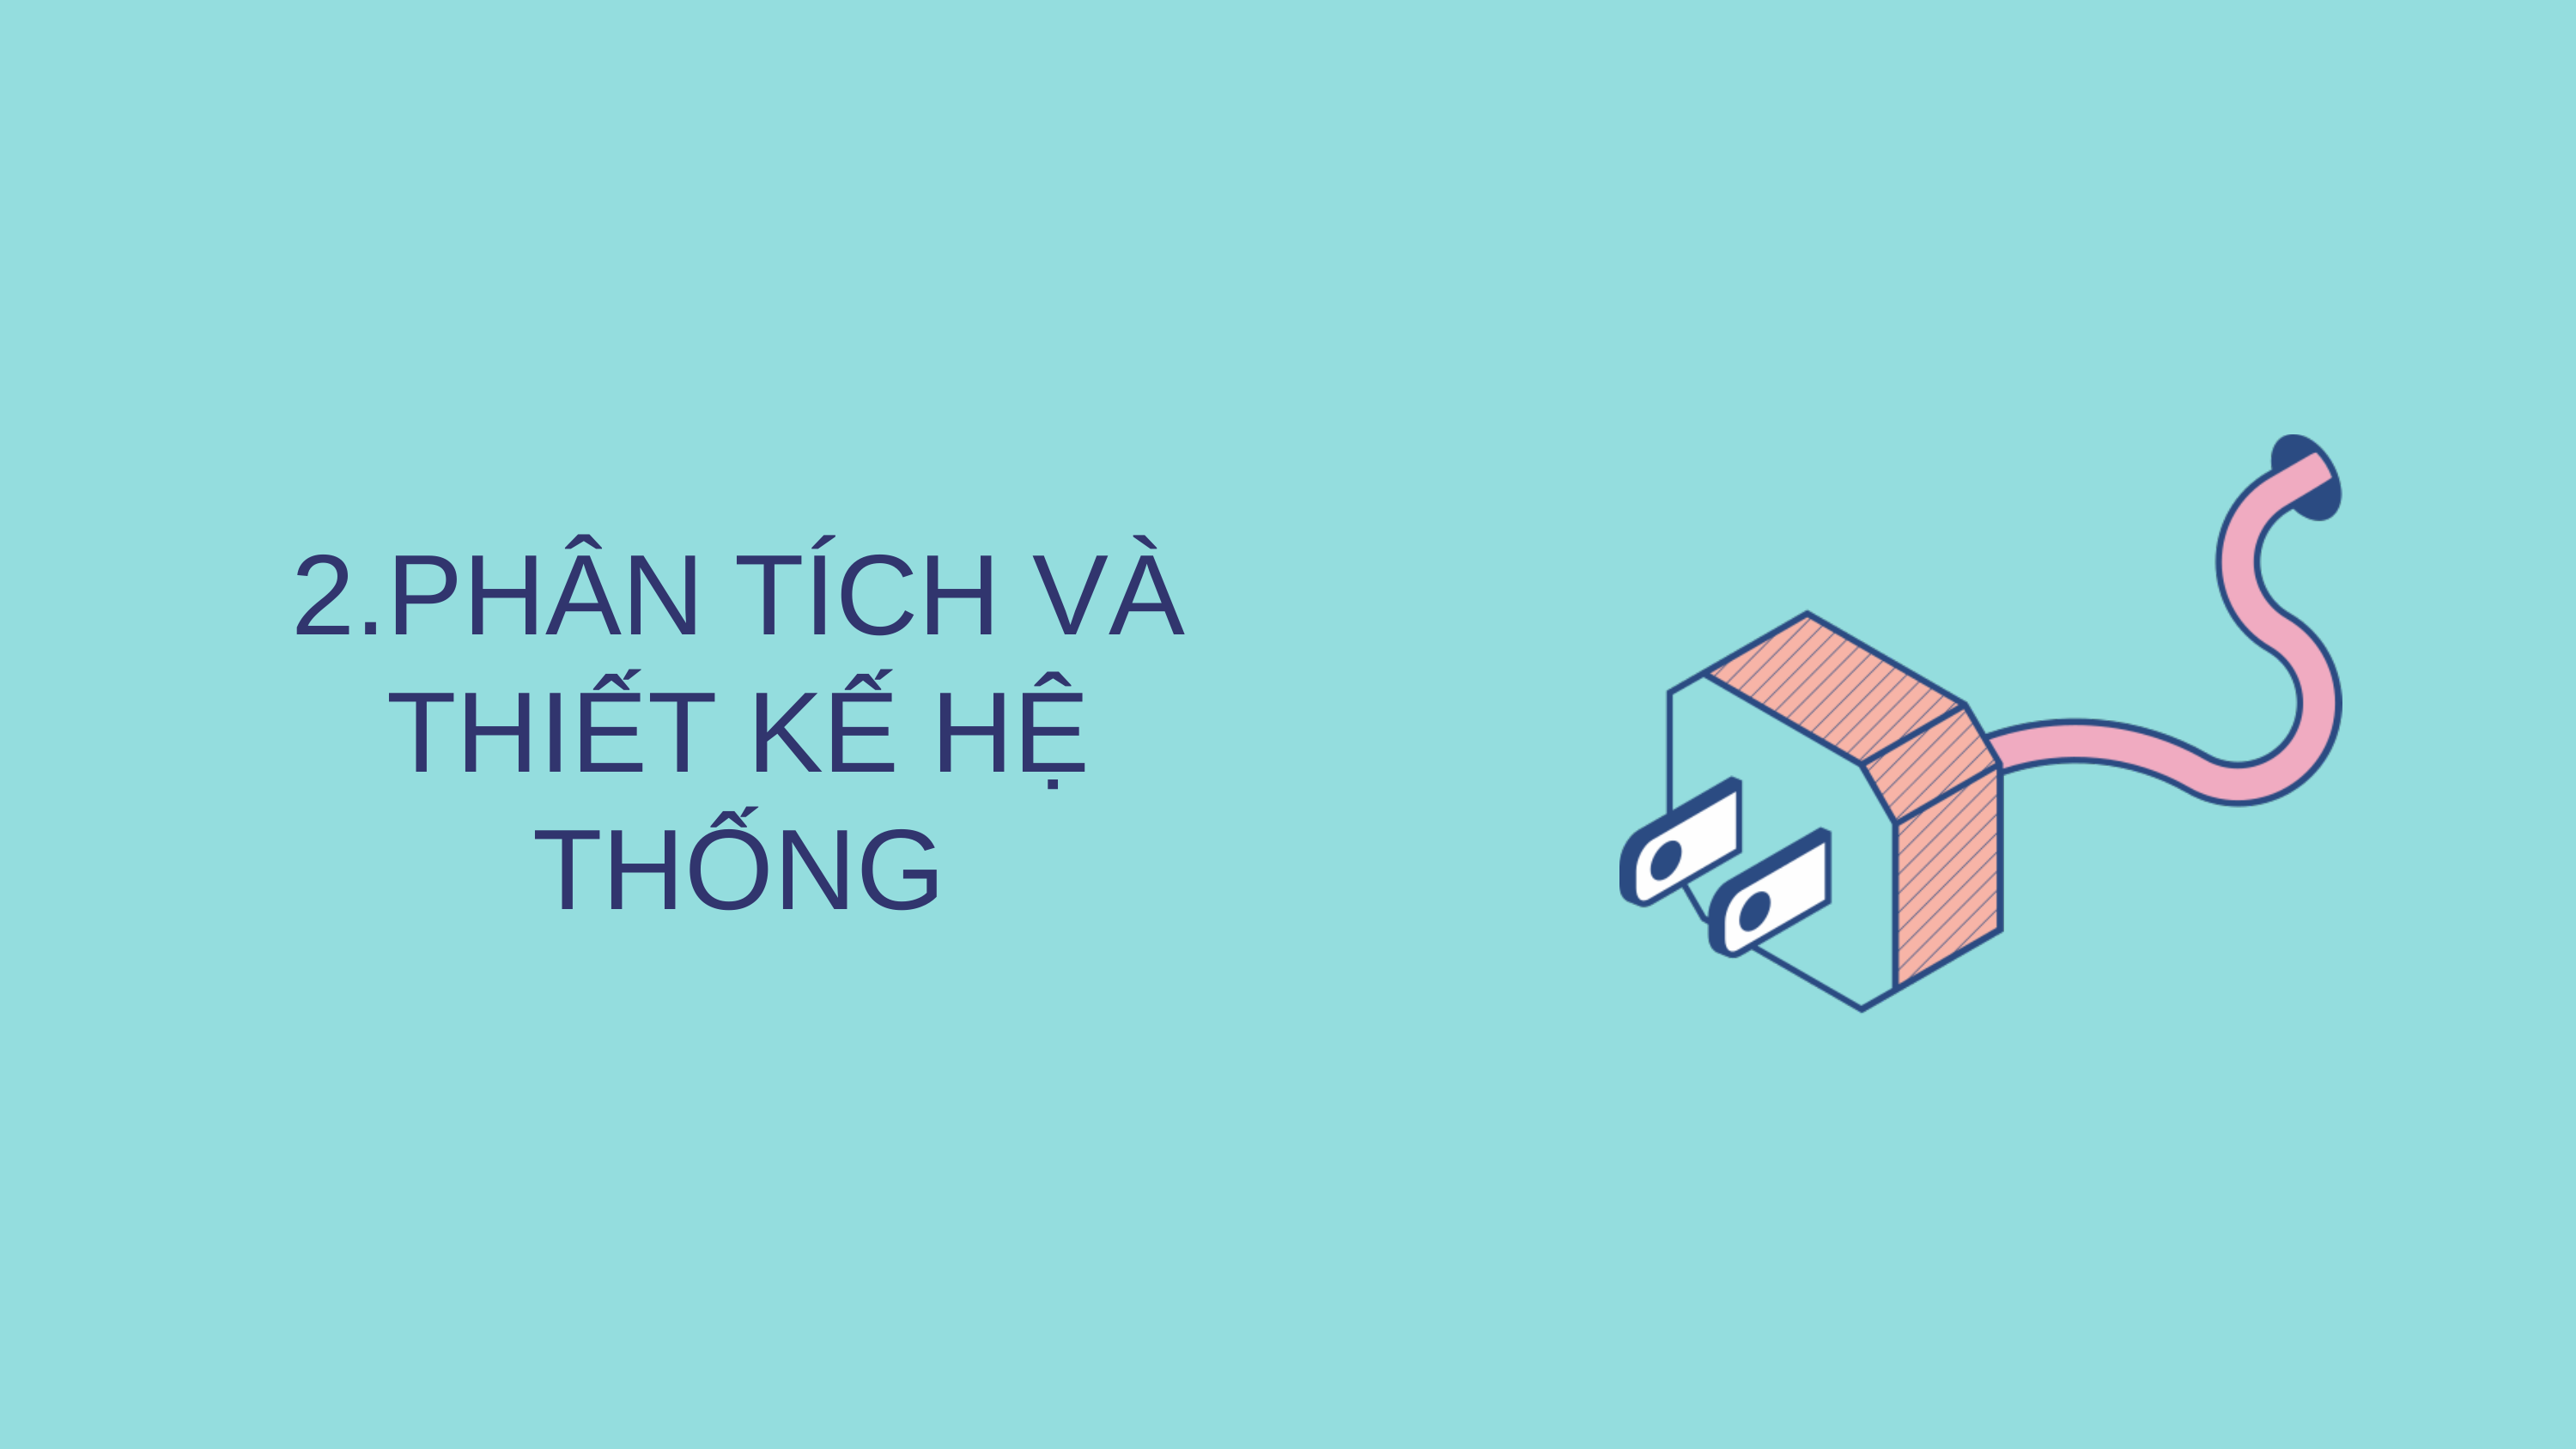

2.PHÂN TÍCH VÀ THIẾT KẾ HỆ THỐNG